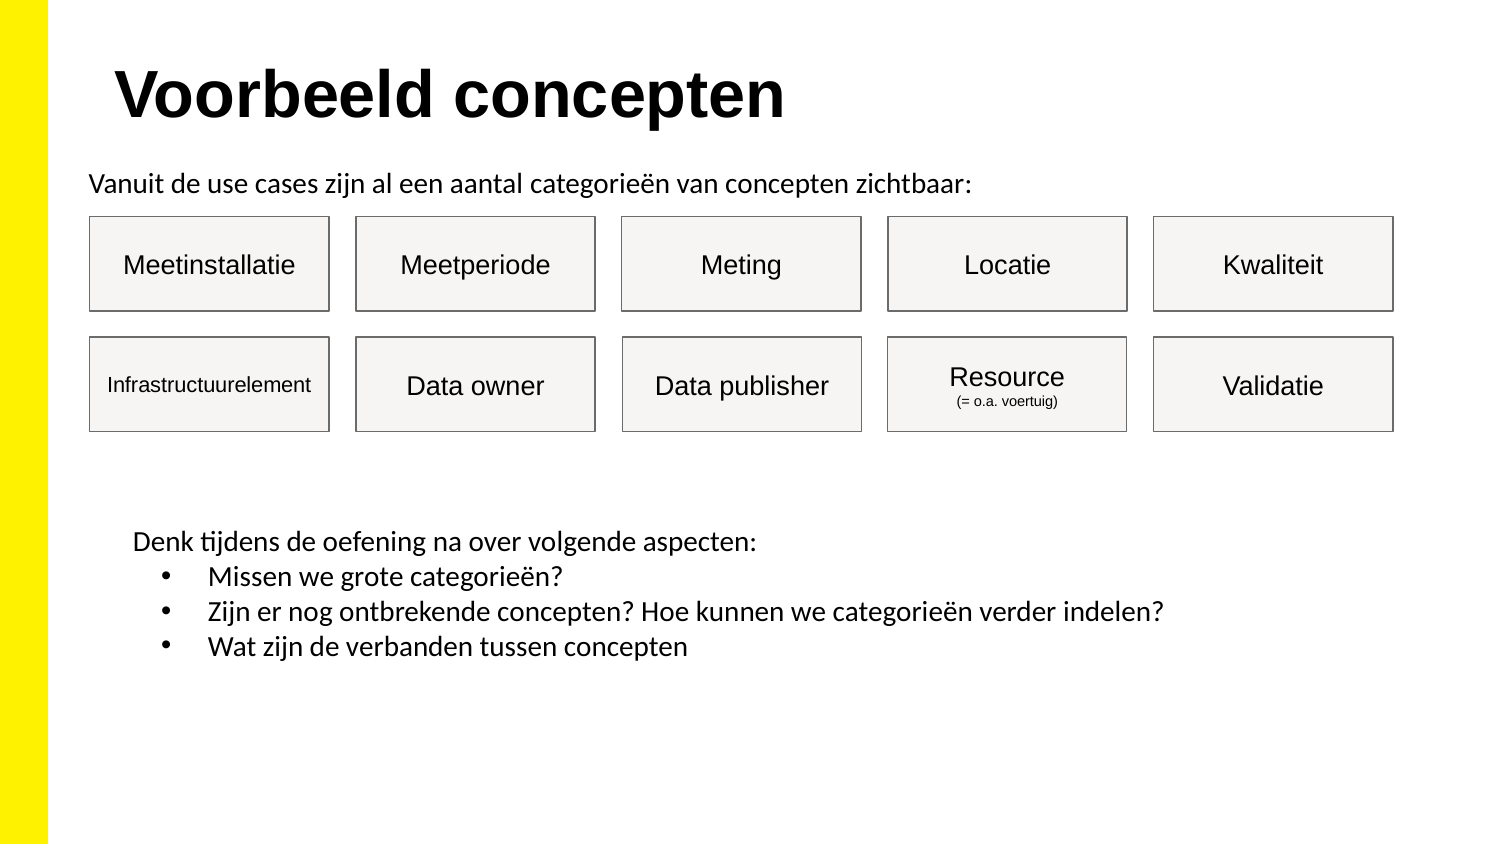

Voorbeeld concepten
Vanuit de use cases zijn al een aantal categorieën van concepten zichtbaar:

Meetinstallatie
Meetperiode
Meting
Locatie
Kwaliteit
Infrastructuurelement
Data owner
Data publisher
Resource
(= o.a. voertuig)
Validatie
Denk tijdens de oefening na over volgende aspecten:
Missen we grote categorieën?
Zijn er nog ontbrekende concepten? Hoe kunnen we categorieën verder indelen?
Wat zijn de verbanden tussen concepten